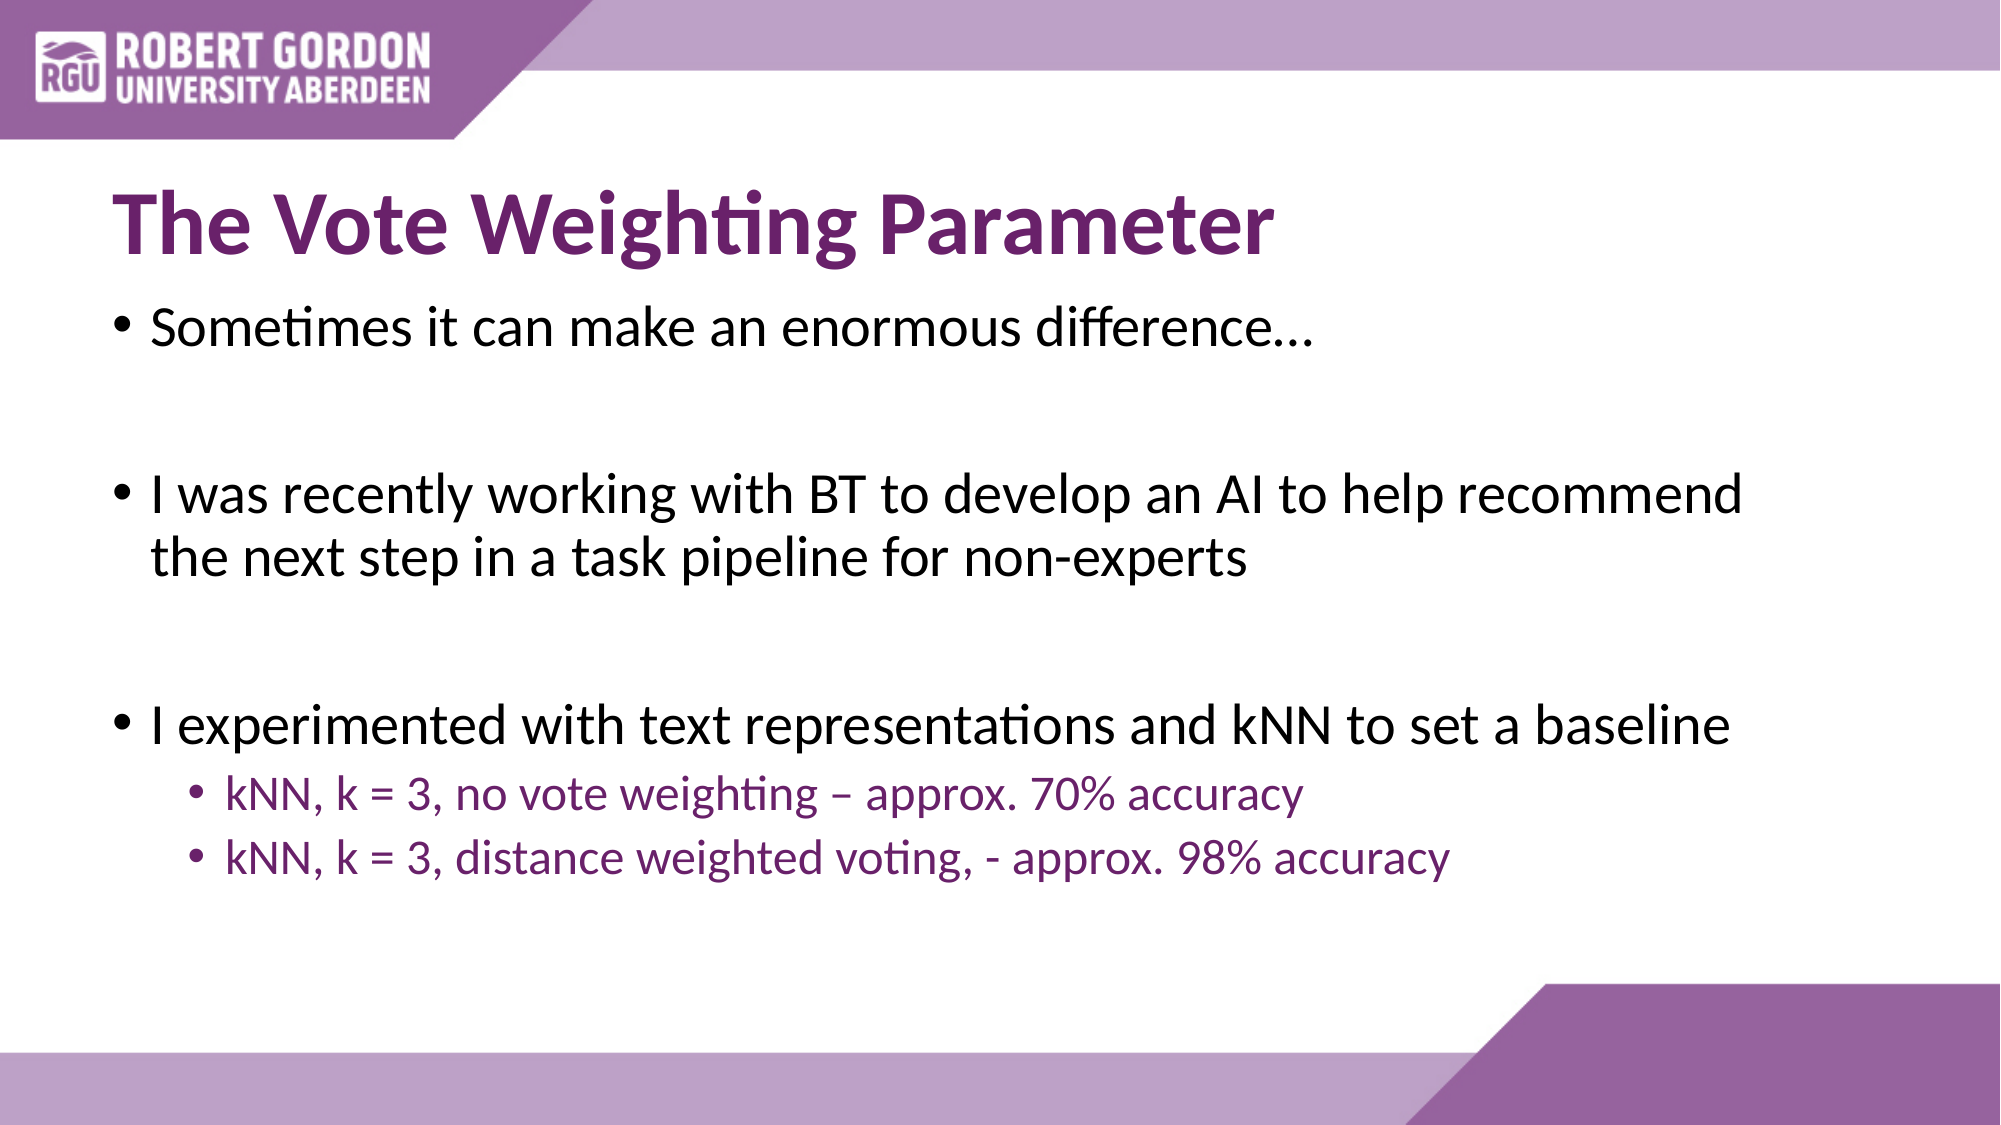

# The Vote Weighting Parameter
Sometimes it can make an enormous difference…

I was recently working with BT to develop an AI to help recommend the next step in a task pipeline for non-experts

I experimented with text representations and kNN to set a baseline
kNN, k = 3, no vote weighting – approx. 70% accuracy
kNN, k = 3, distance weighted voting, - approx. 98% accuracy